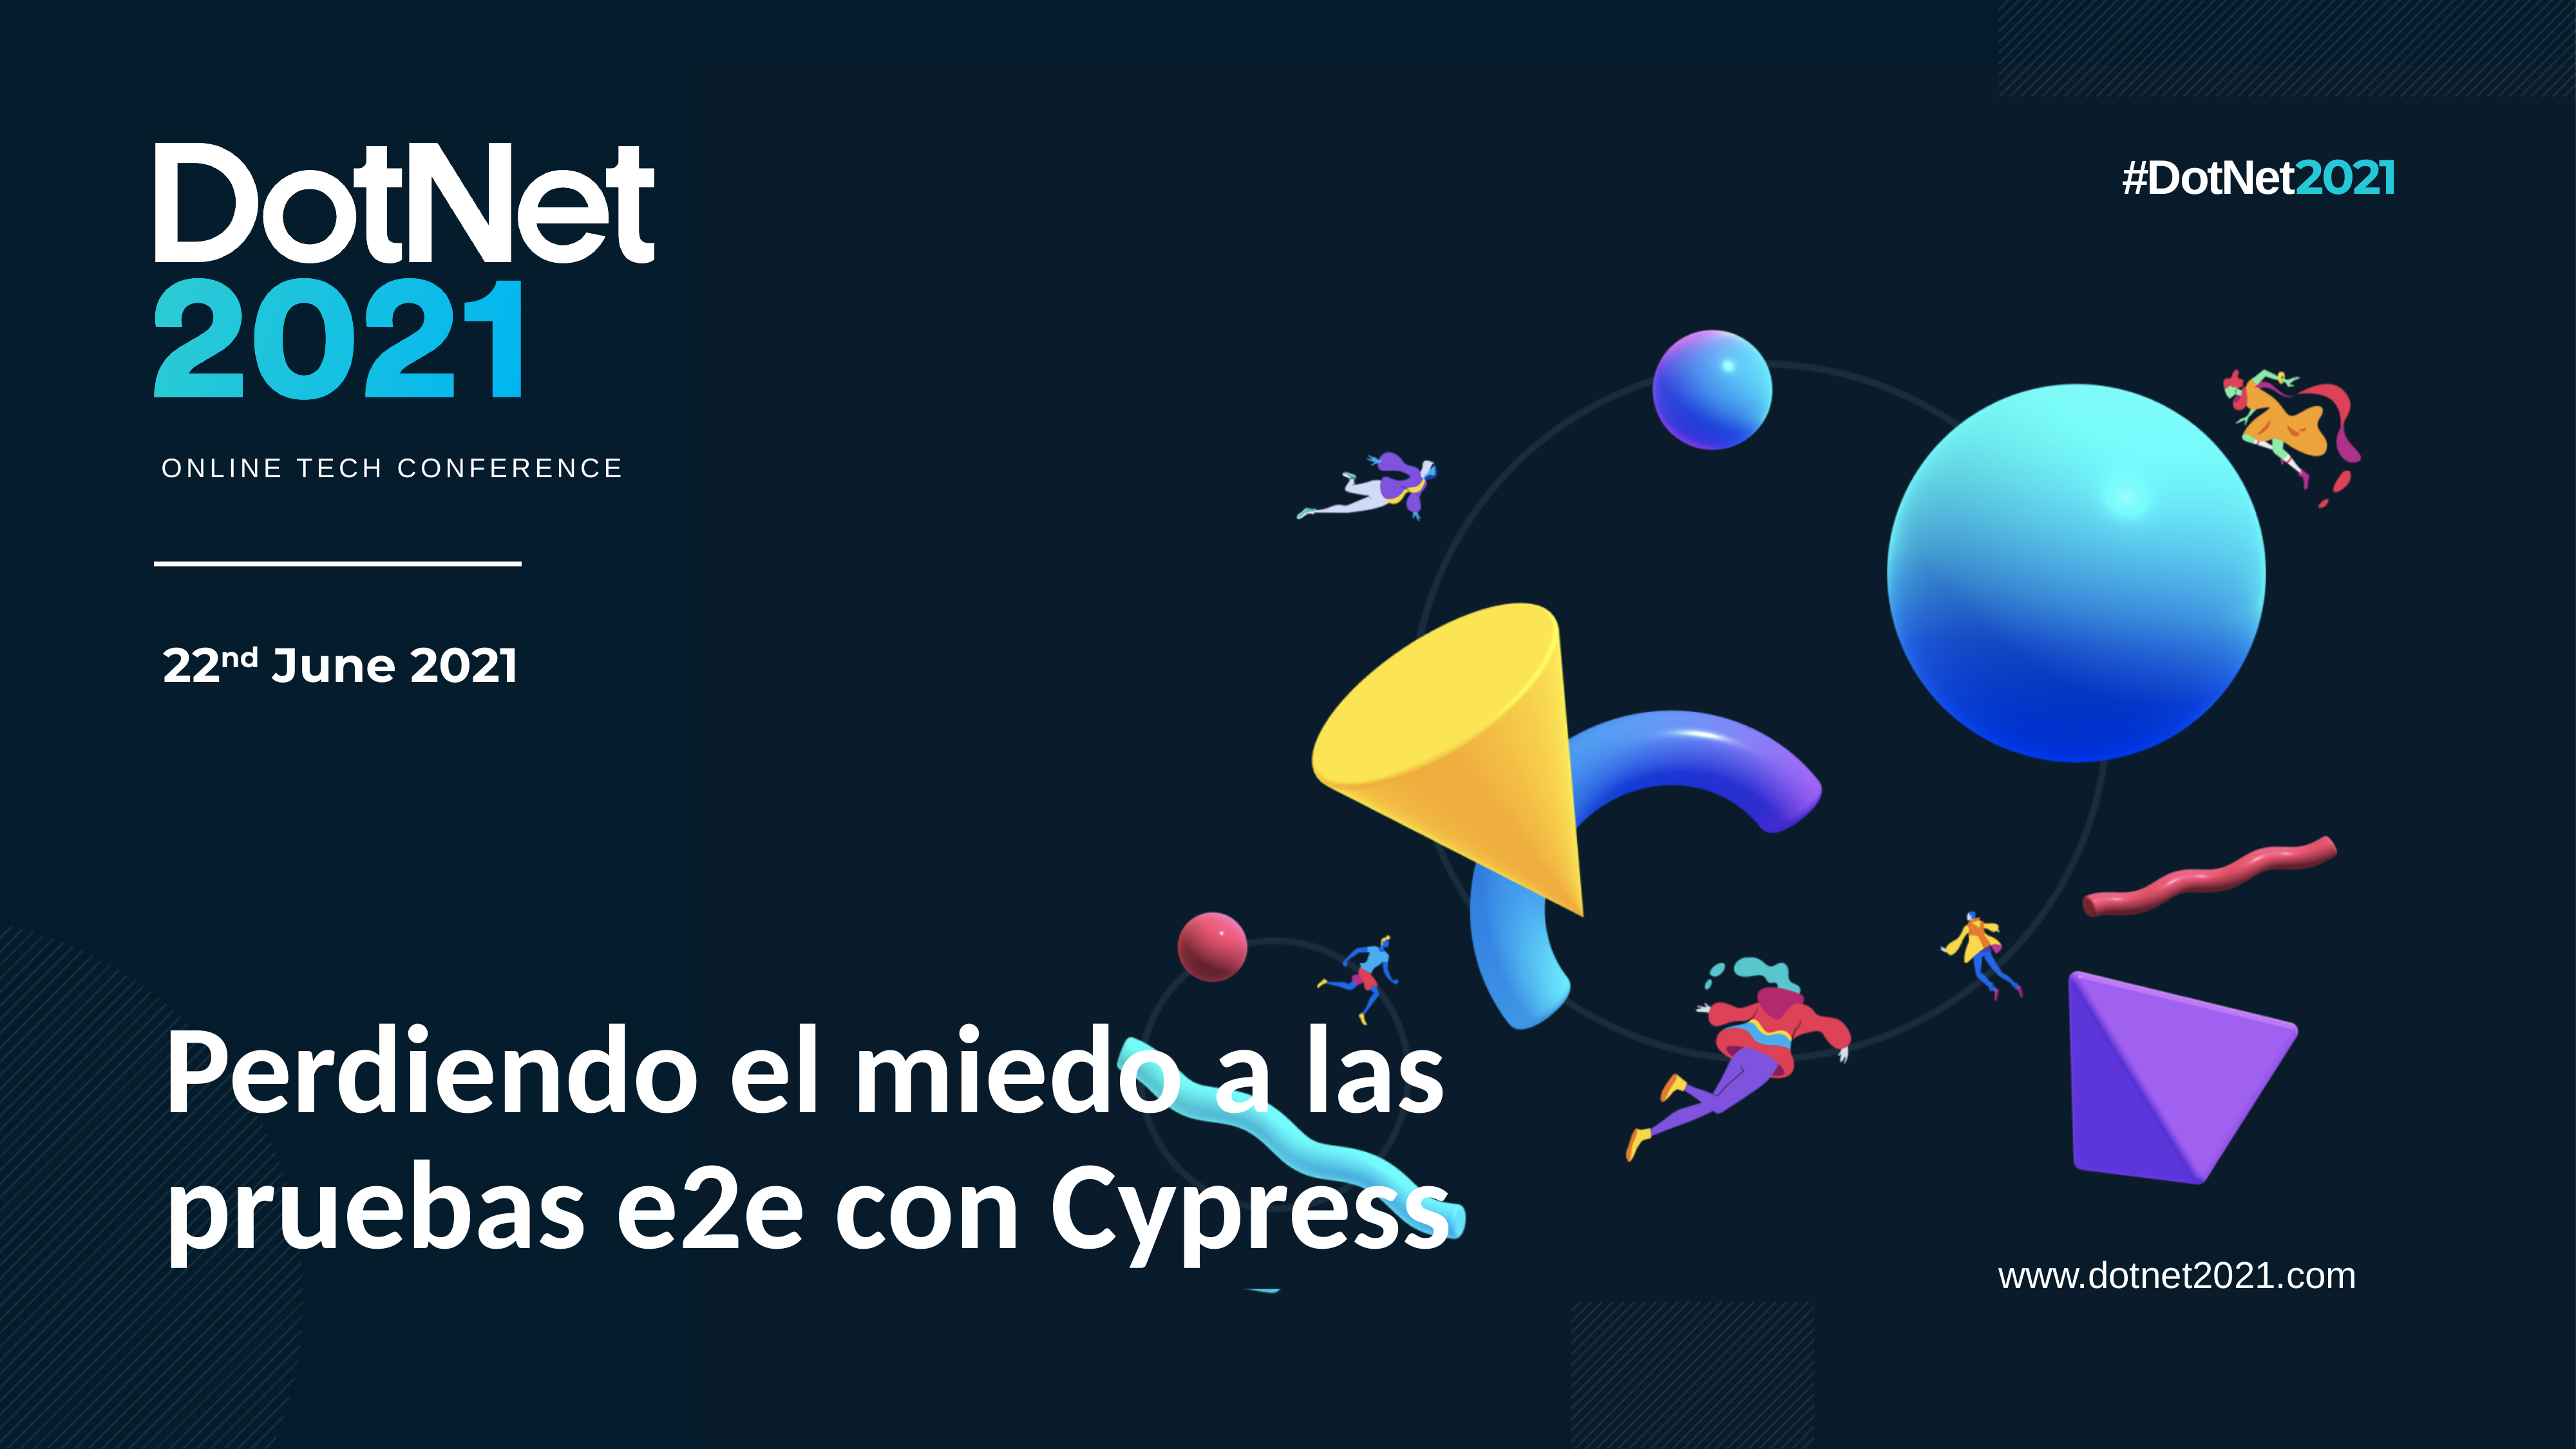

# Perdiendo el miedo a las pruebas e2e con Cypress